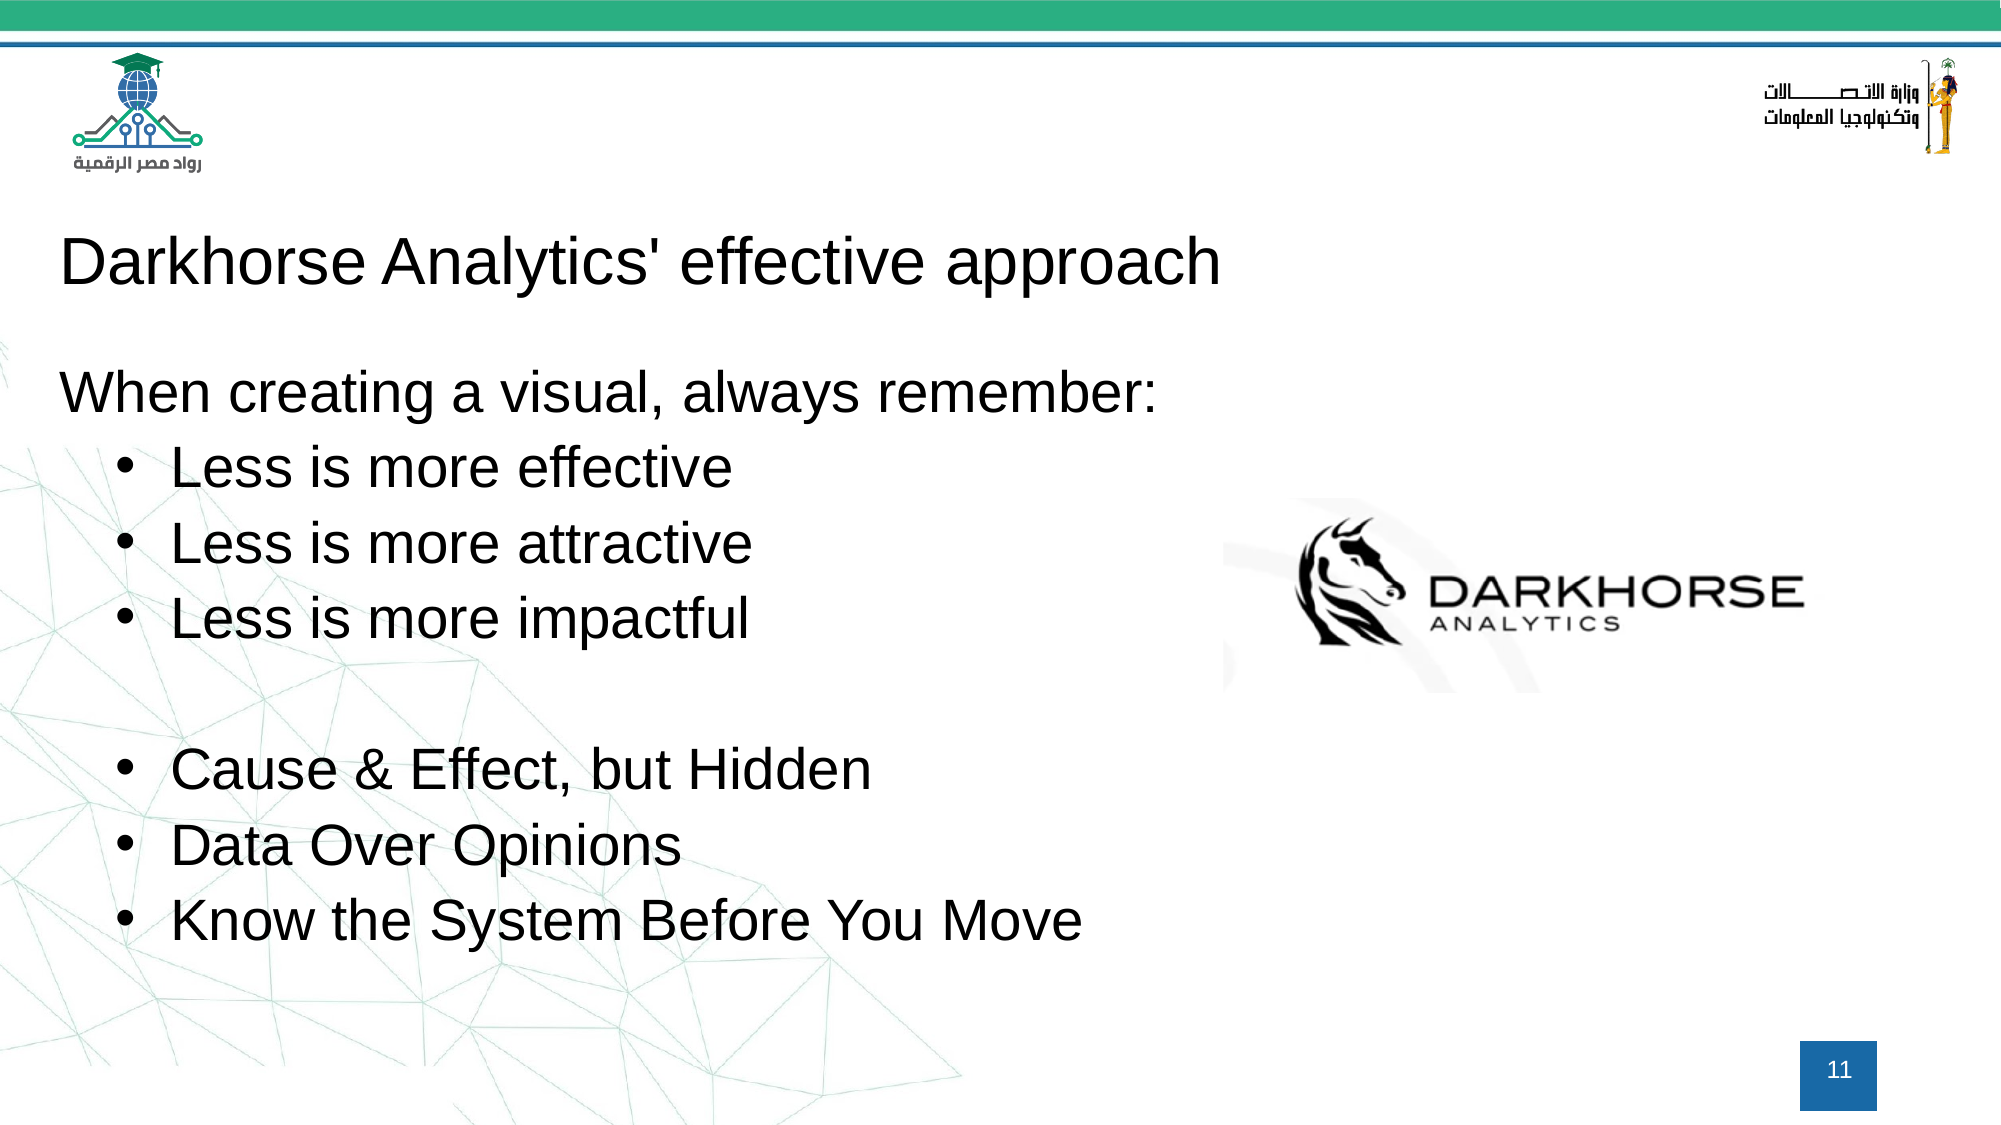

Darkhorse Analytics' effective approach

When creating a visual, always remember:
Less is more effective
Less is more attractive
Less is more impactful

Cause & Effect, but Hidden
Data Over Opinions
Know the System Before You Move

9/4/2024
11